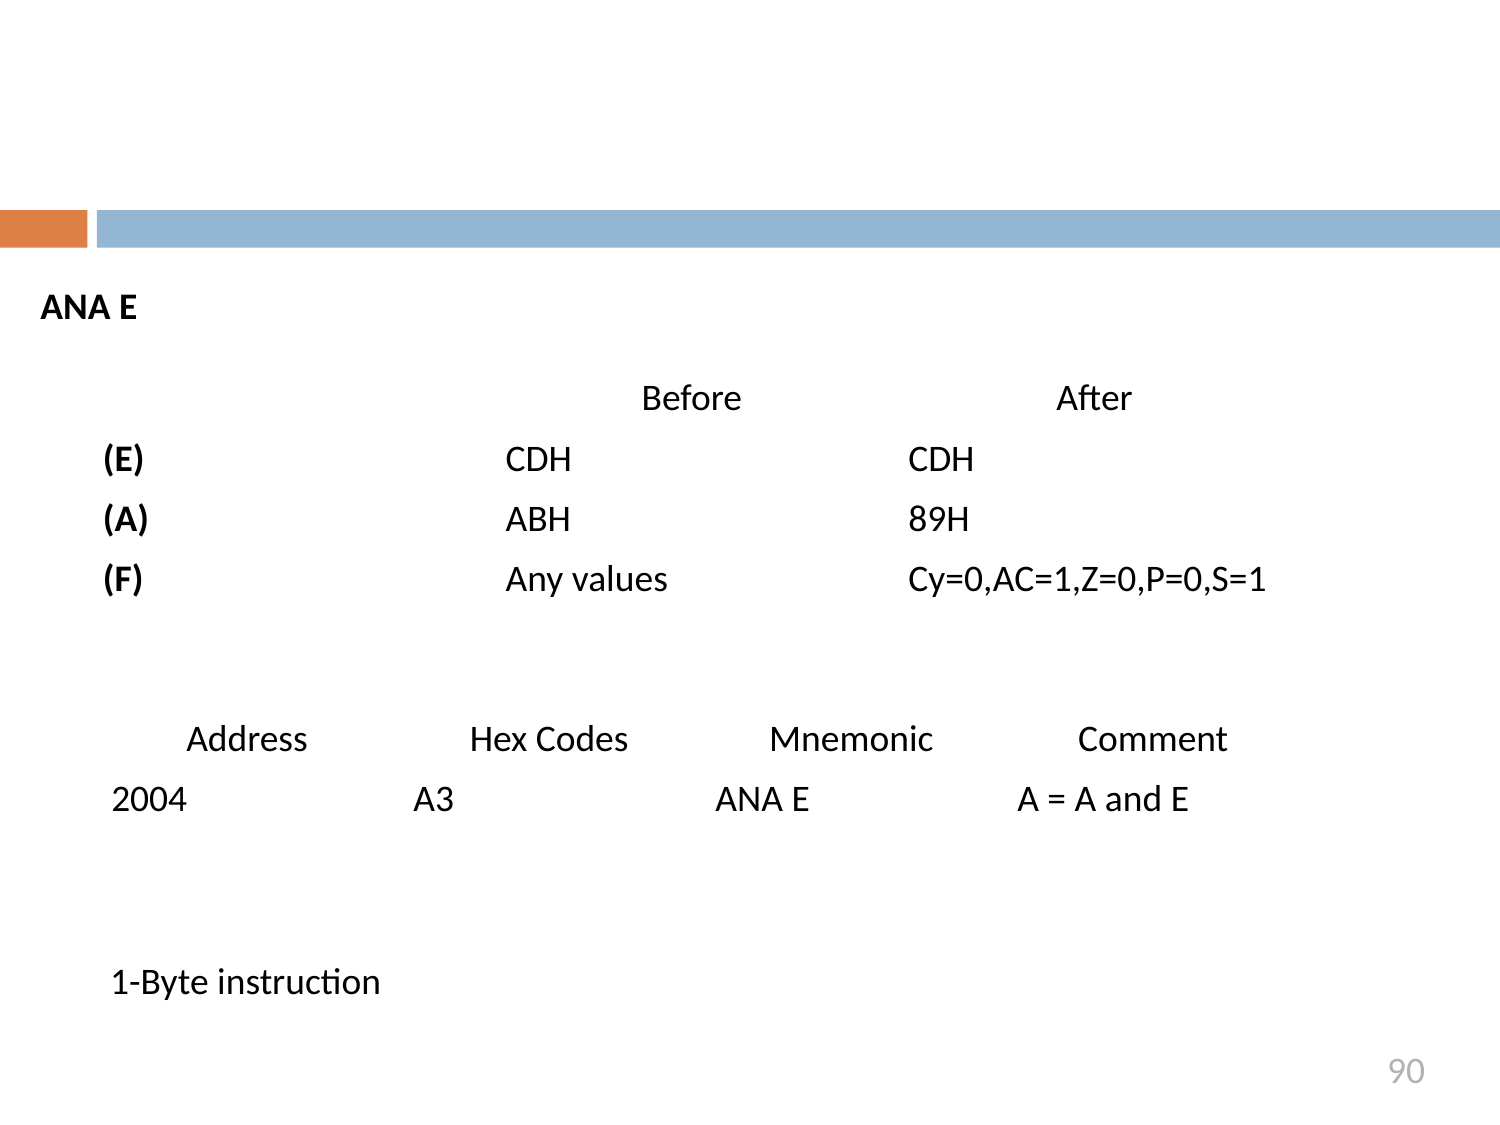

ANA E
|  | Before | After |
| --- | --- | --- |
| (E) | CDH | CDH |
| (A) | ABH | 89H |
| (F) | Any values | Cy=0,AC=1,Z=0,P=0,S=1 |

| Address | Hex Codes | Mnemonic | Comment |
| --- | --- | --- | --- |
| 2004 | A3 | ANA E | A = A and E |
1-Byte instruction
90